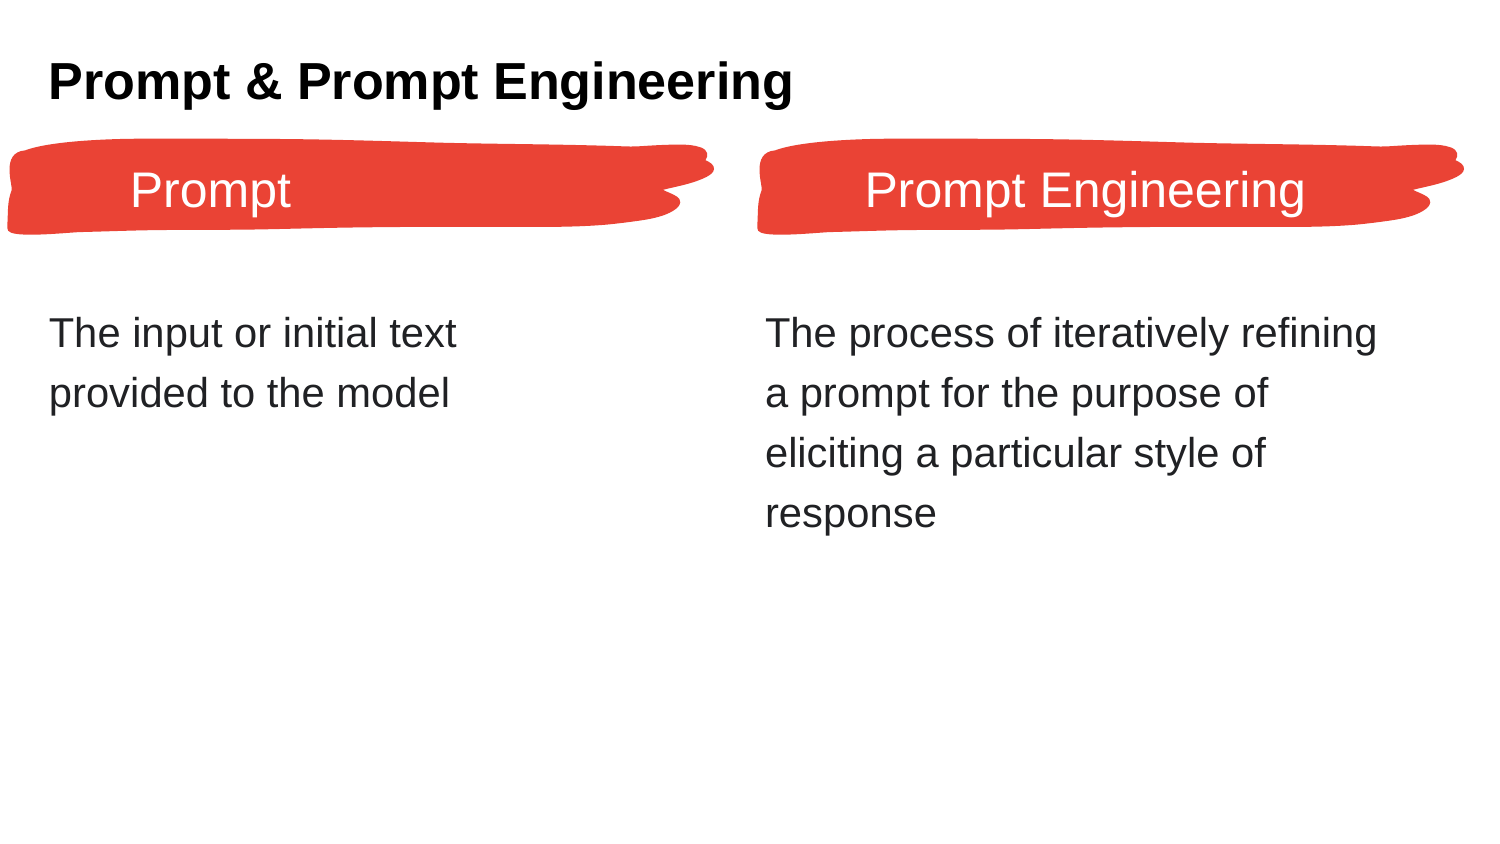

Prompt & Prompt Engineering

Prompt
Prompt Engineering

The input or initial text provided to the model
The process of iteratively refining a prompt for the purpose of eliciting a particular style of response